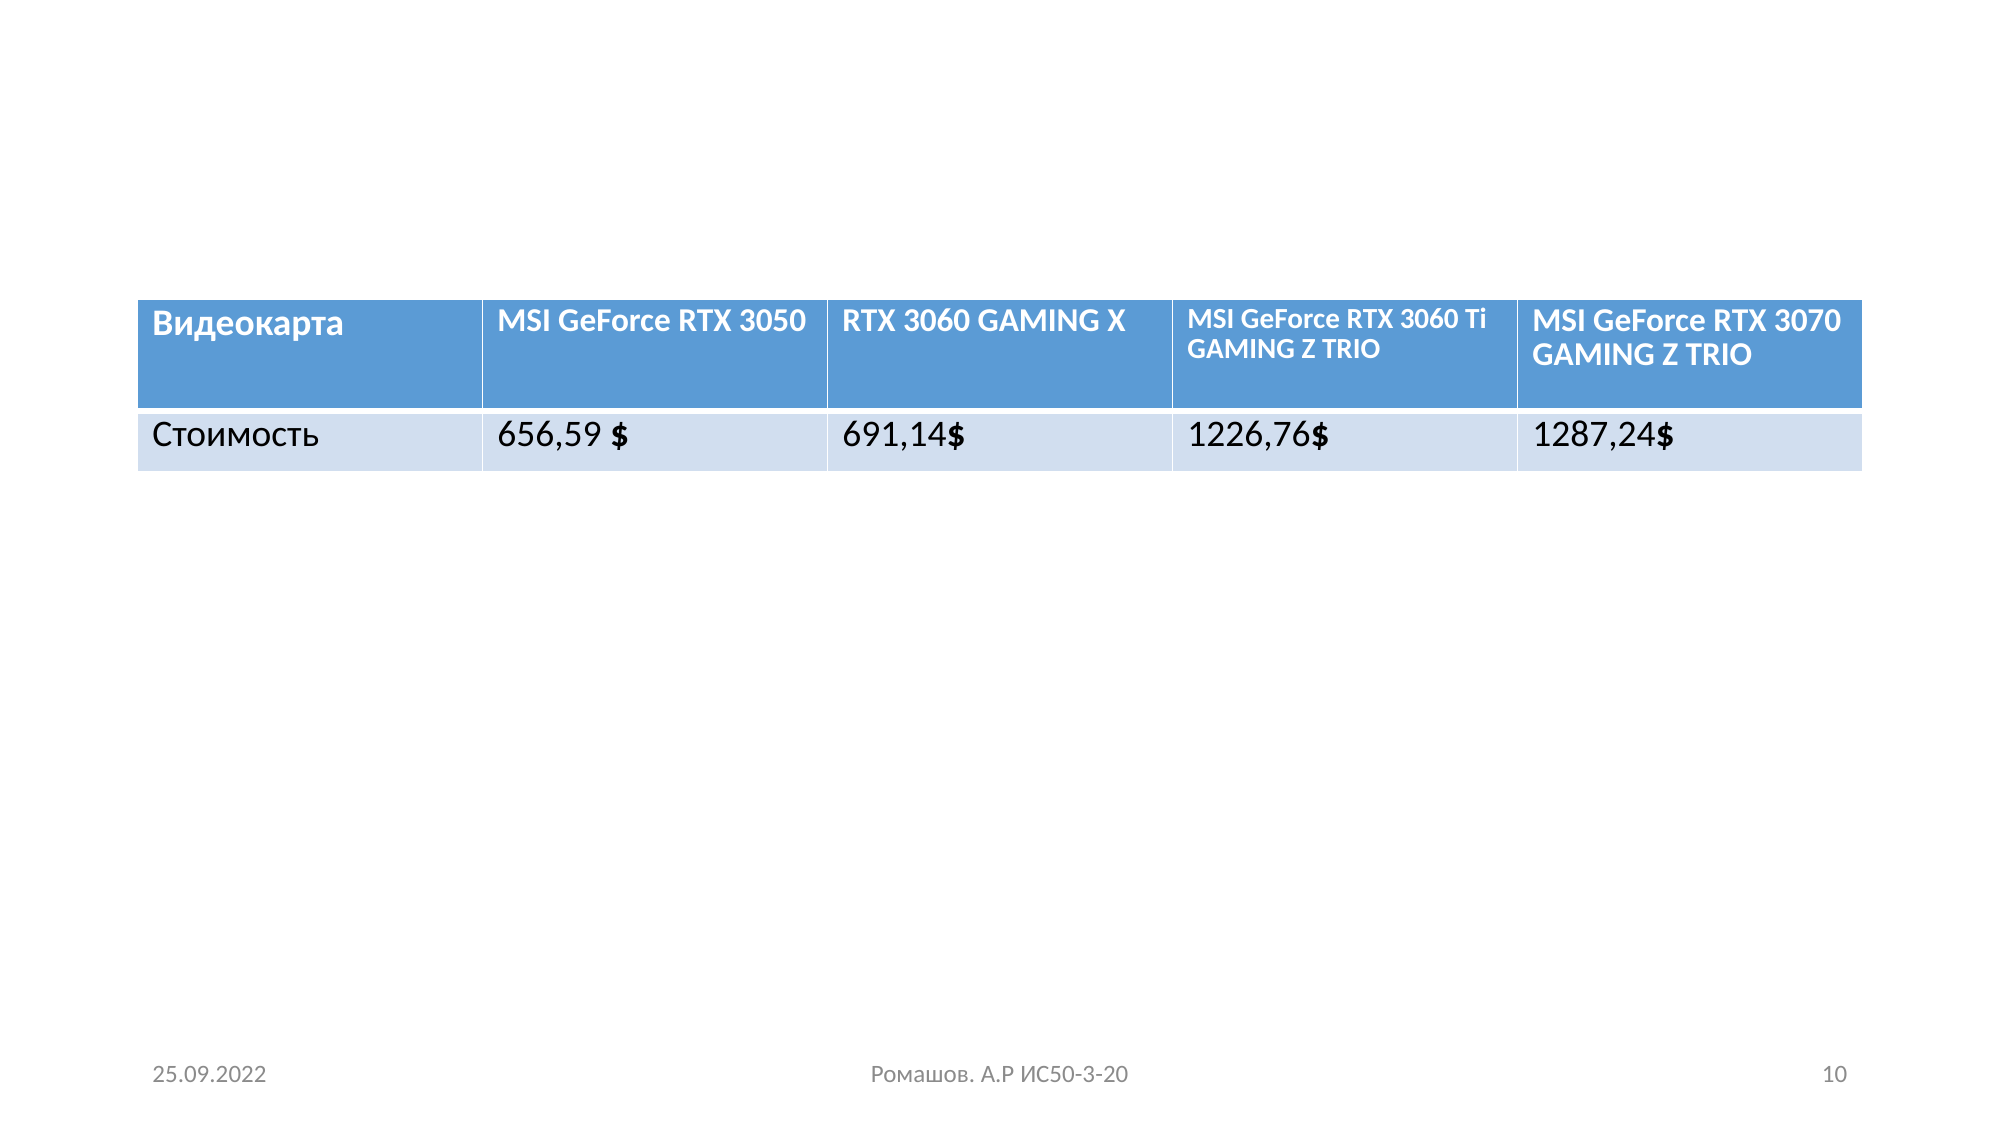

#
| Видеокарта | MSI GeForce RTX 3050 | RTX 3060 GAMING X | MSI GeForce RTX 3060 Ti GAMING Z TRIO | MSI GeForce RTX 3070 GAMING Z TRIO |
| --- | --- | --- | --- | --- |
| Стоимость | 656,59 $ | 691,14$ | 1226,76$ | 1287,24$ |
25.09.2022
Ромашов. А.Р ИС50-3-20
10